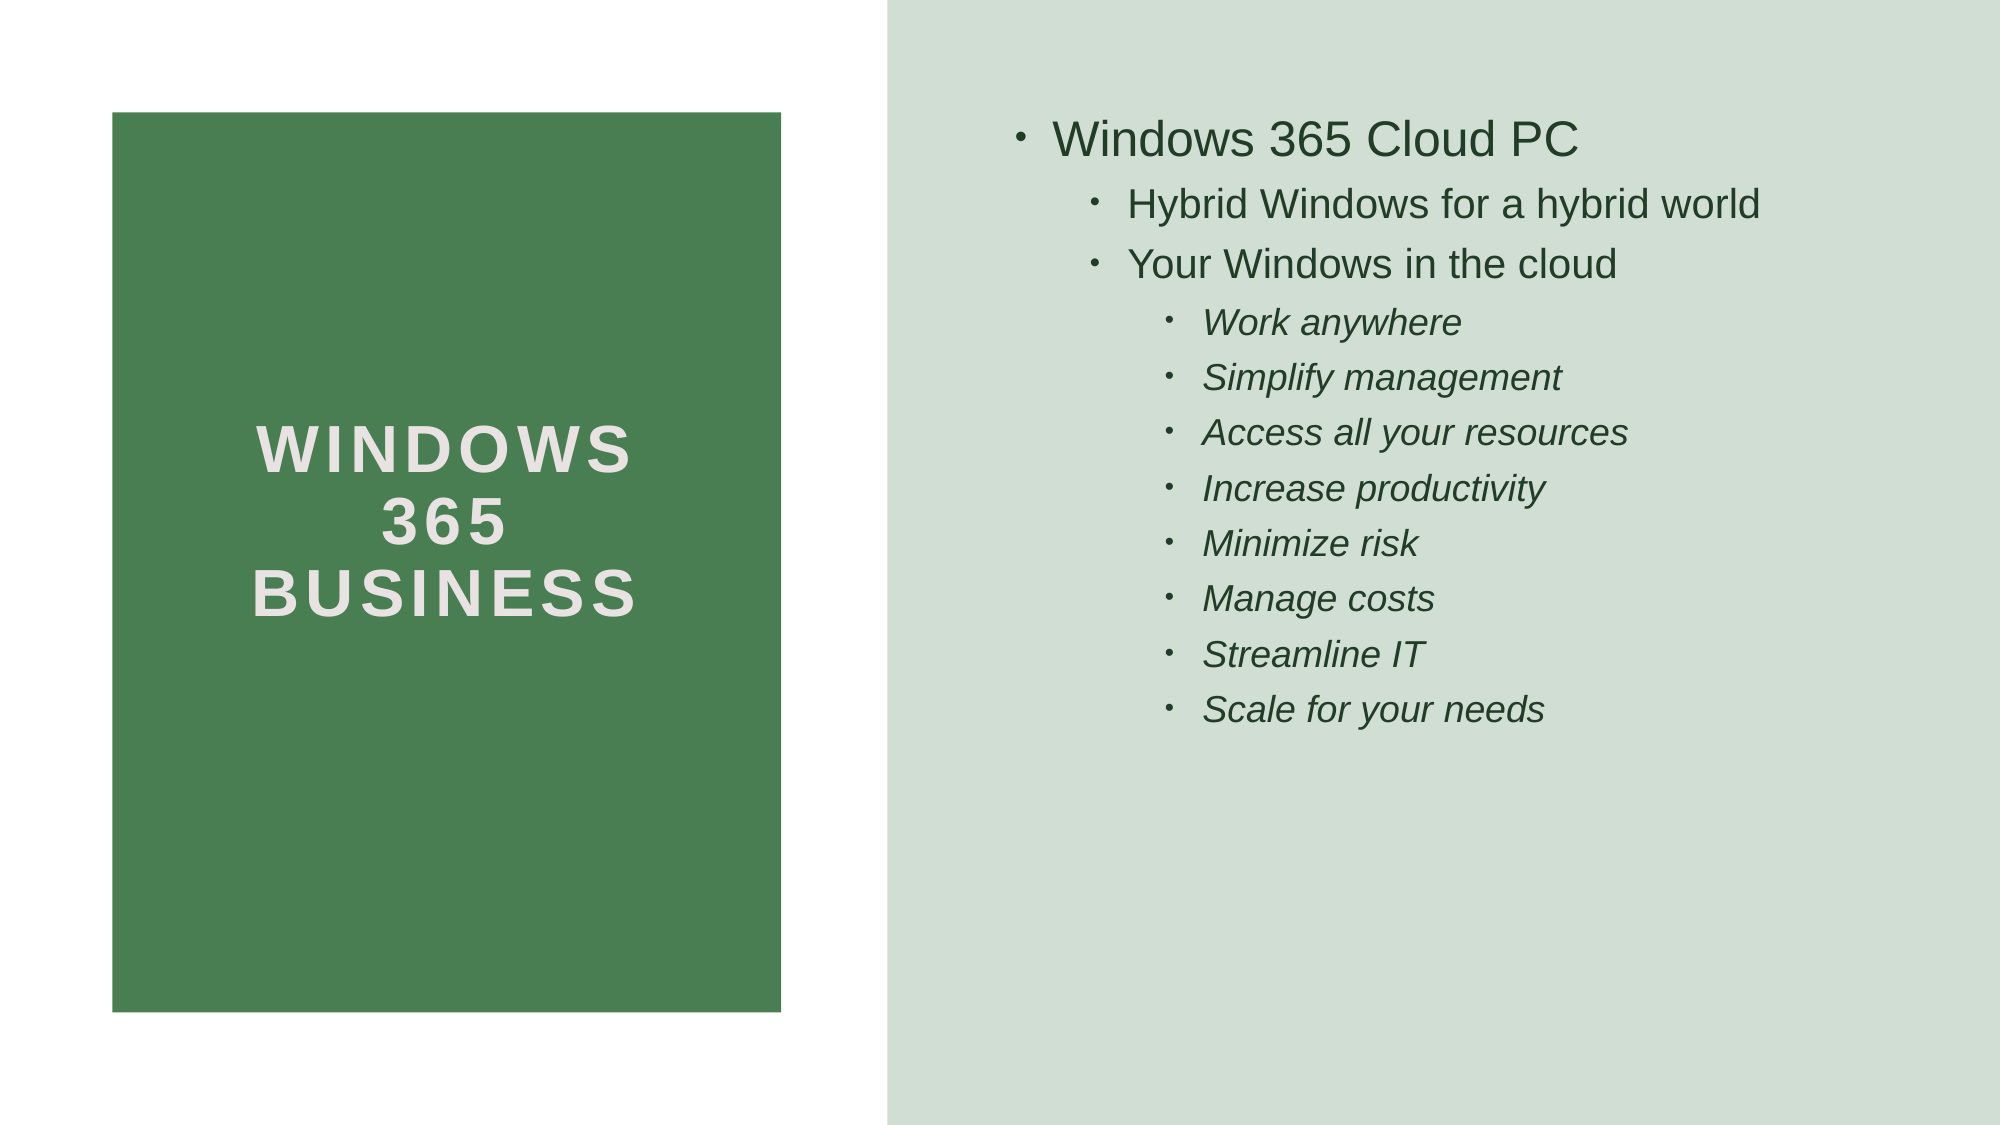

Windows 365 Cloud PC
Hybrid Windows for a hybrid world
Your Windows in the cloud
Work anywhere
Simplify management
Access all your resources
Increase productivity
Minimize risk
Manage costs
Streamline IT
Scale for your needs

# Windows 365 Business